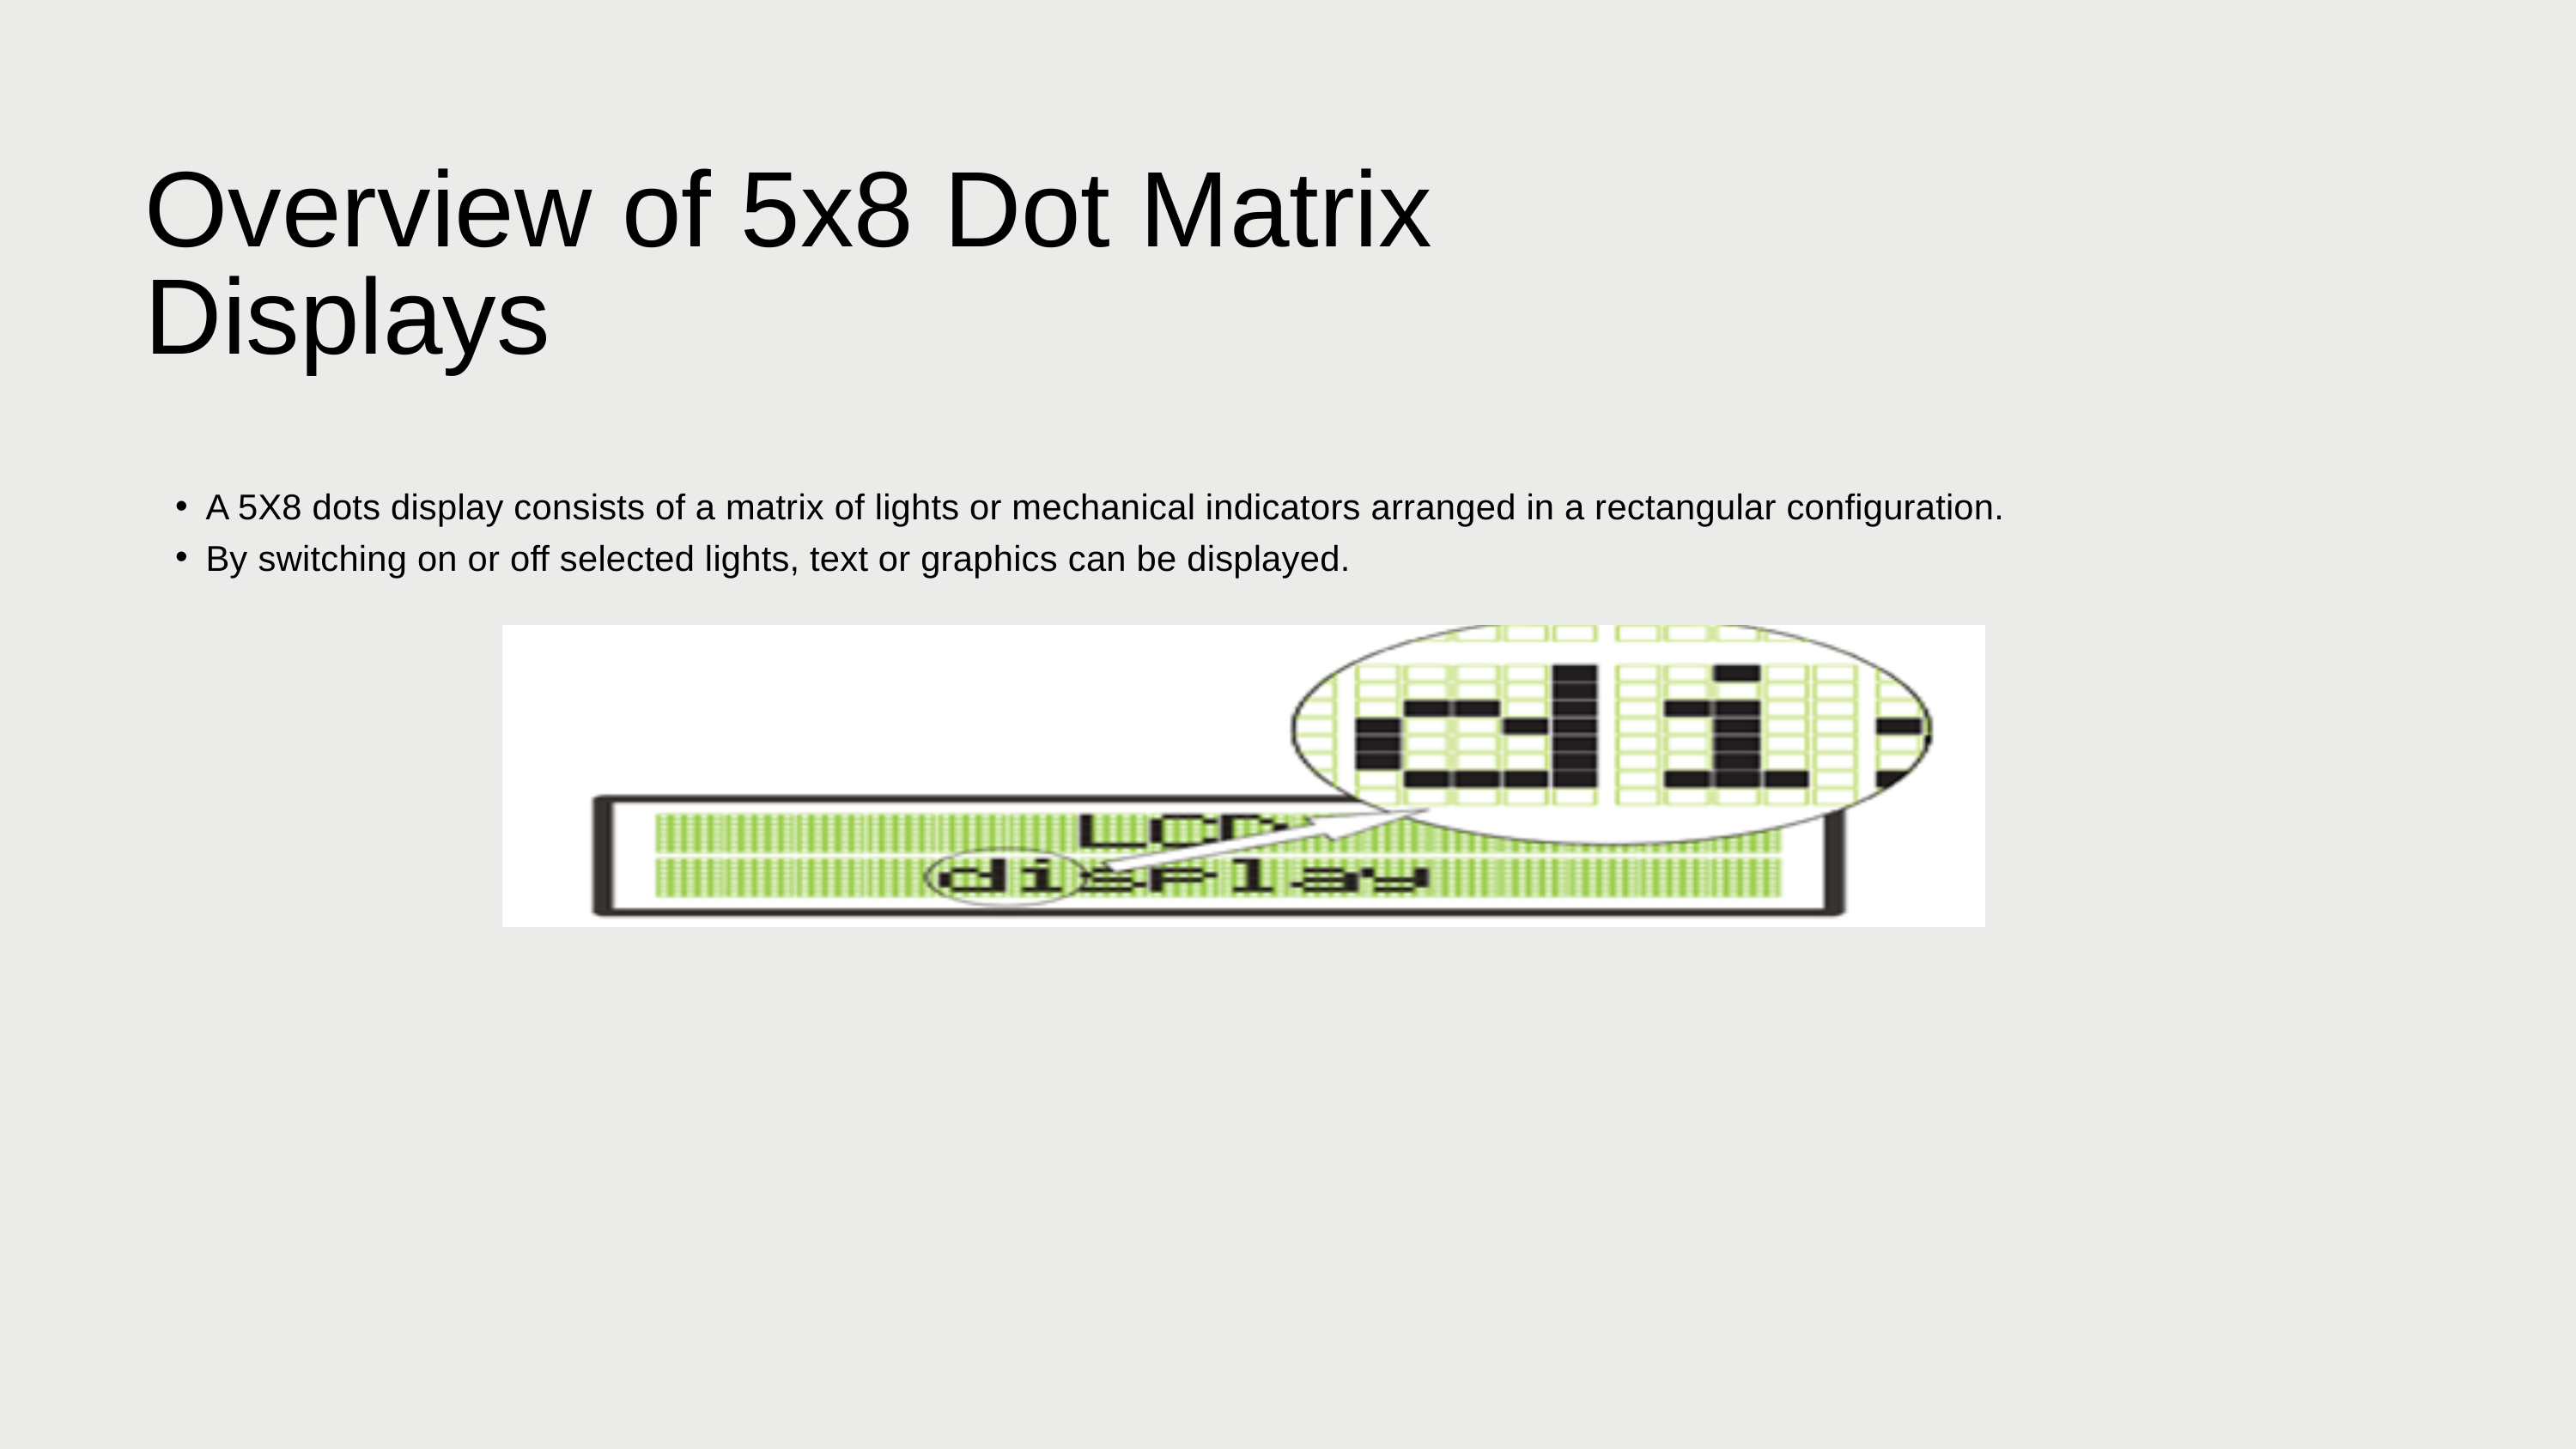

Overview of 5x8 Dot Matrix Displays

A 5X8 dots display consists of a matrix of lights or mechanical indicators arranged in a rectangular configuration.
By switching on or off selected lights, text or graphics can be displayed.